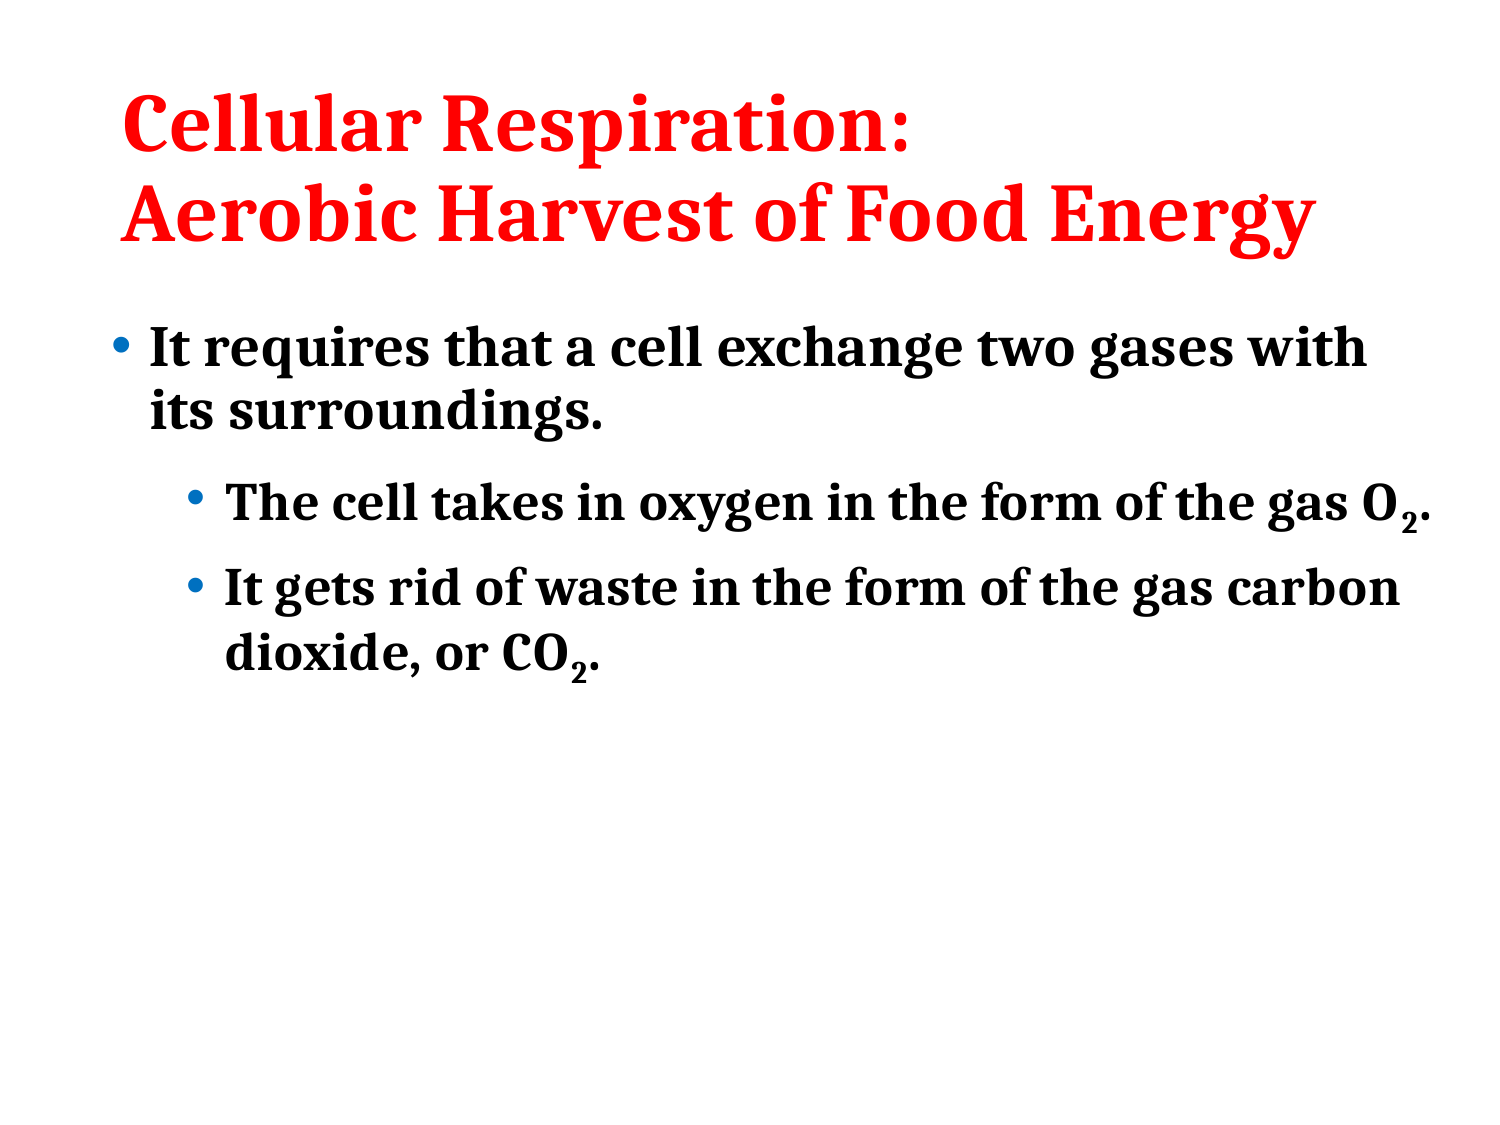

# Cellular Respiration: Aerobic Harvest of Food Energy
It requires that a cell exchange two gases with its surroundings.
The cell takes in oxygen in the form of the gas O2.
It gets rid of waste in the form of the gas carbon dioxide, or CO2.